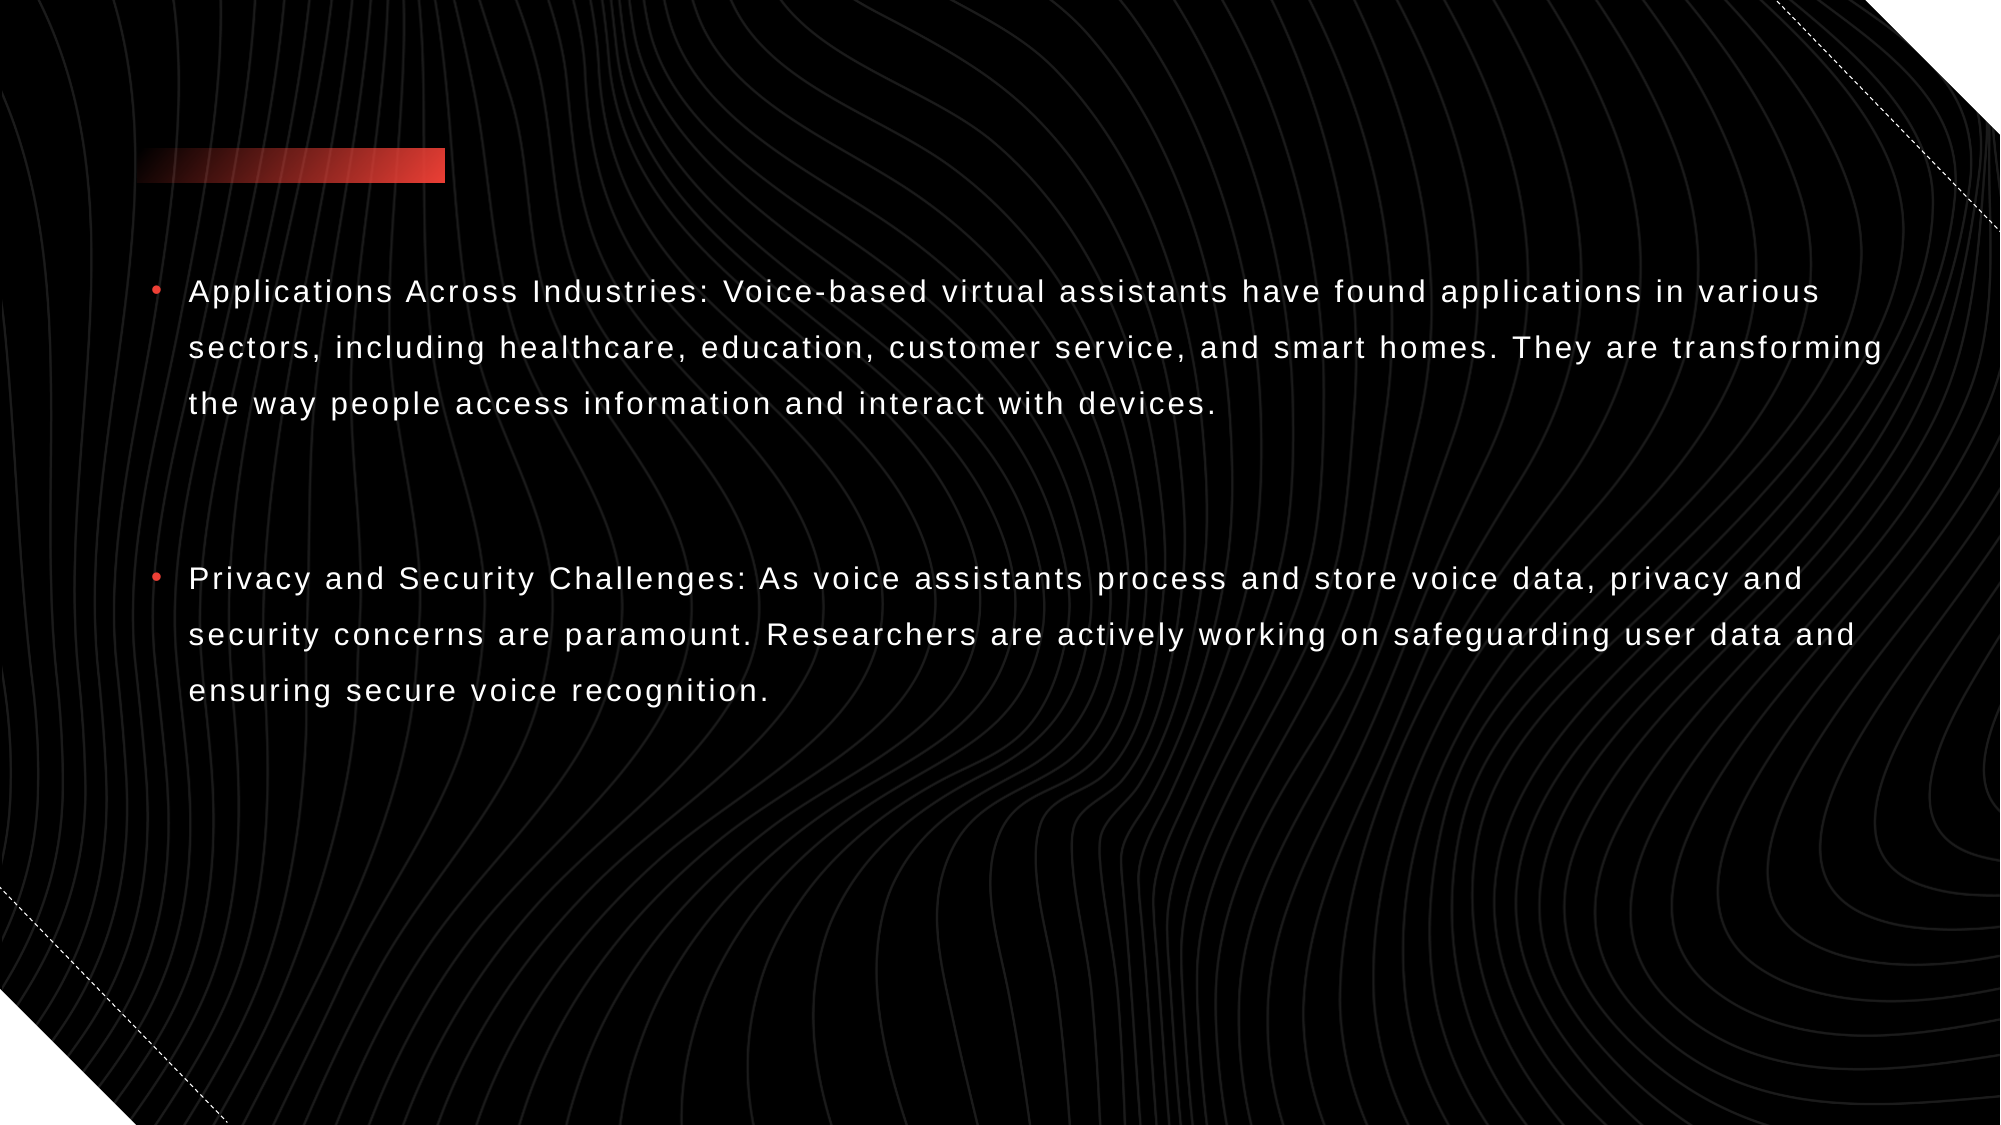

Applications Across Industries: Voice-based virtual assistants have found applications in various sectors, including healthcare, education, customer service, and smart homes. They are transforming the way people access information and interact with devices.

Privacy and Security Challenges: As voice assistants process and store voice data, privacy and security concerns are paramount. Researchers are actively working on safeguarding user data and ensuring secure voice recognition.